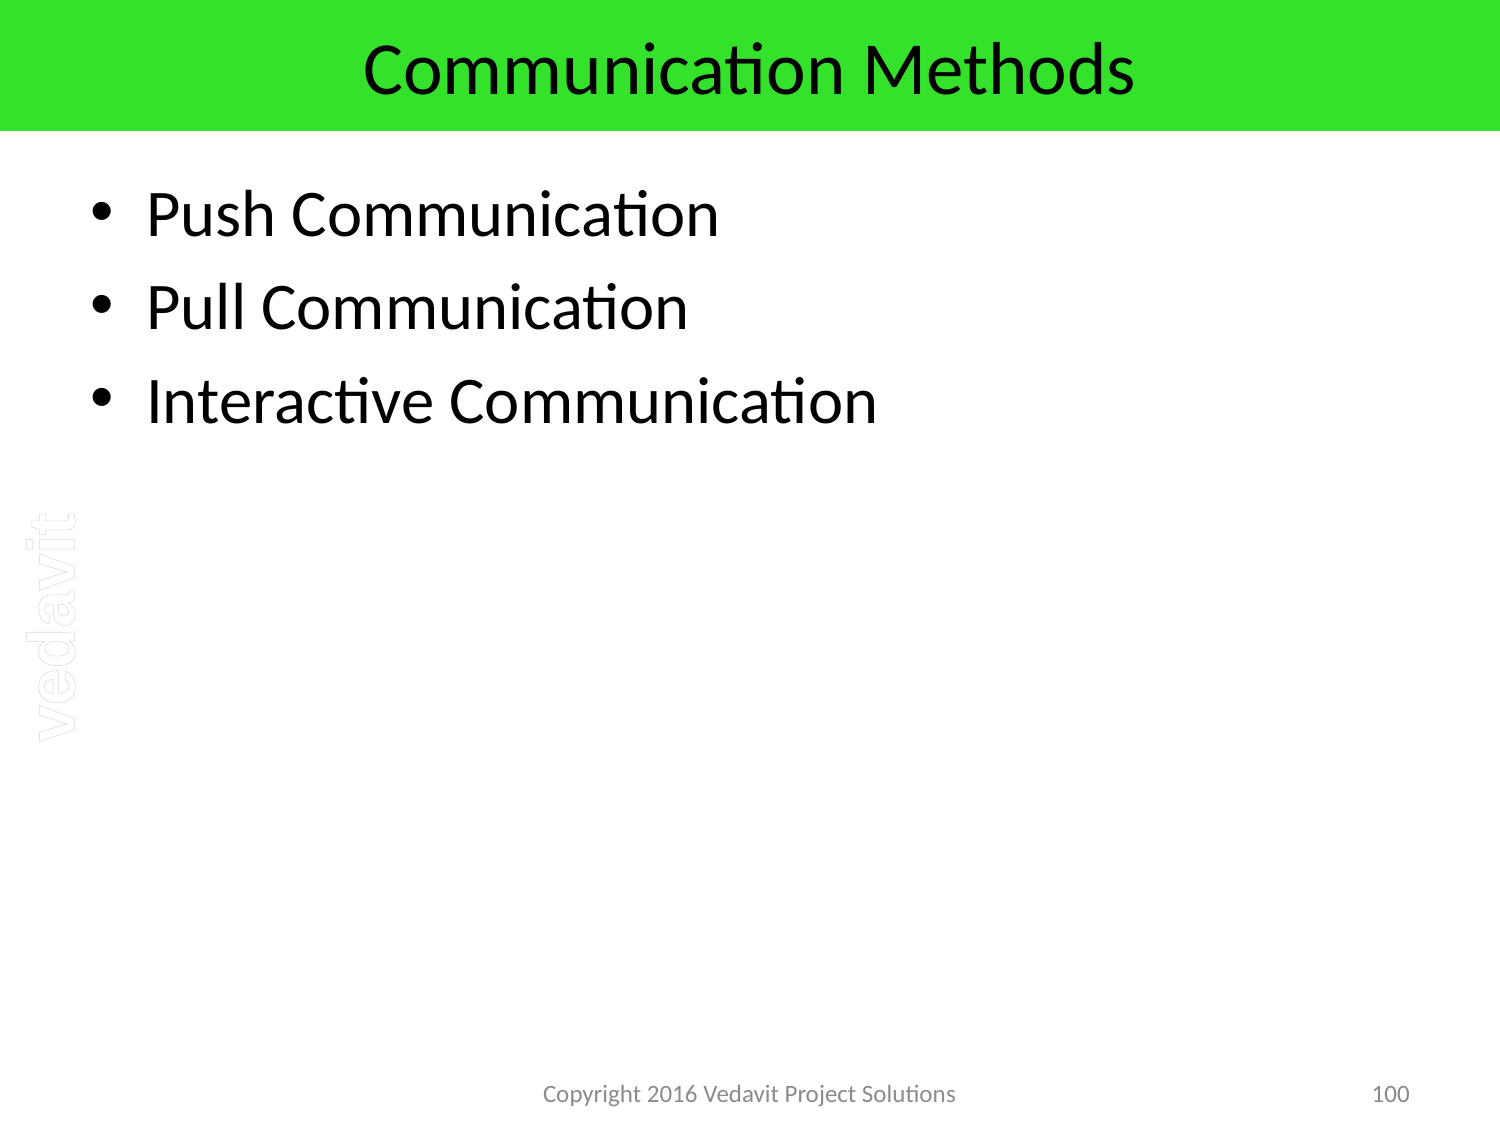

# Communication Methods
Push Communication
Pull Communication
Interactive Communication
Copyright 2016 Vedavit Project Solutions
100